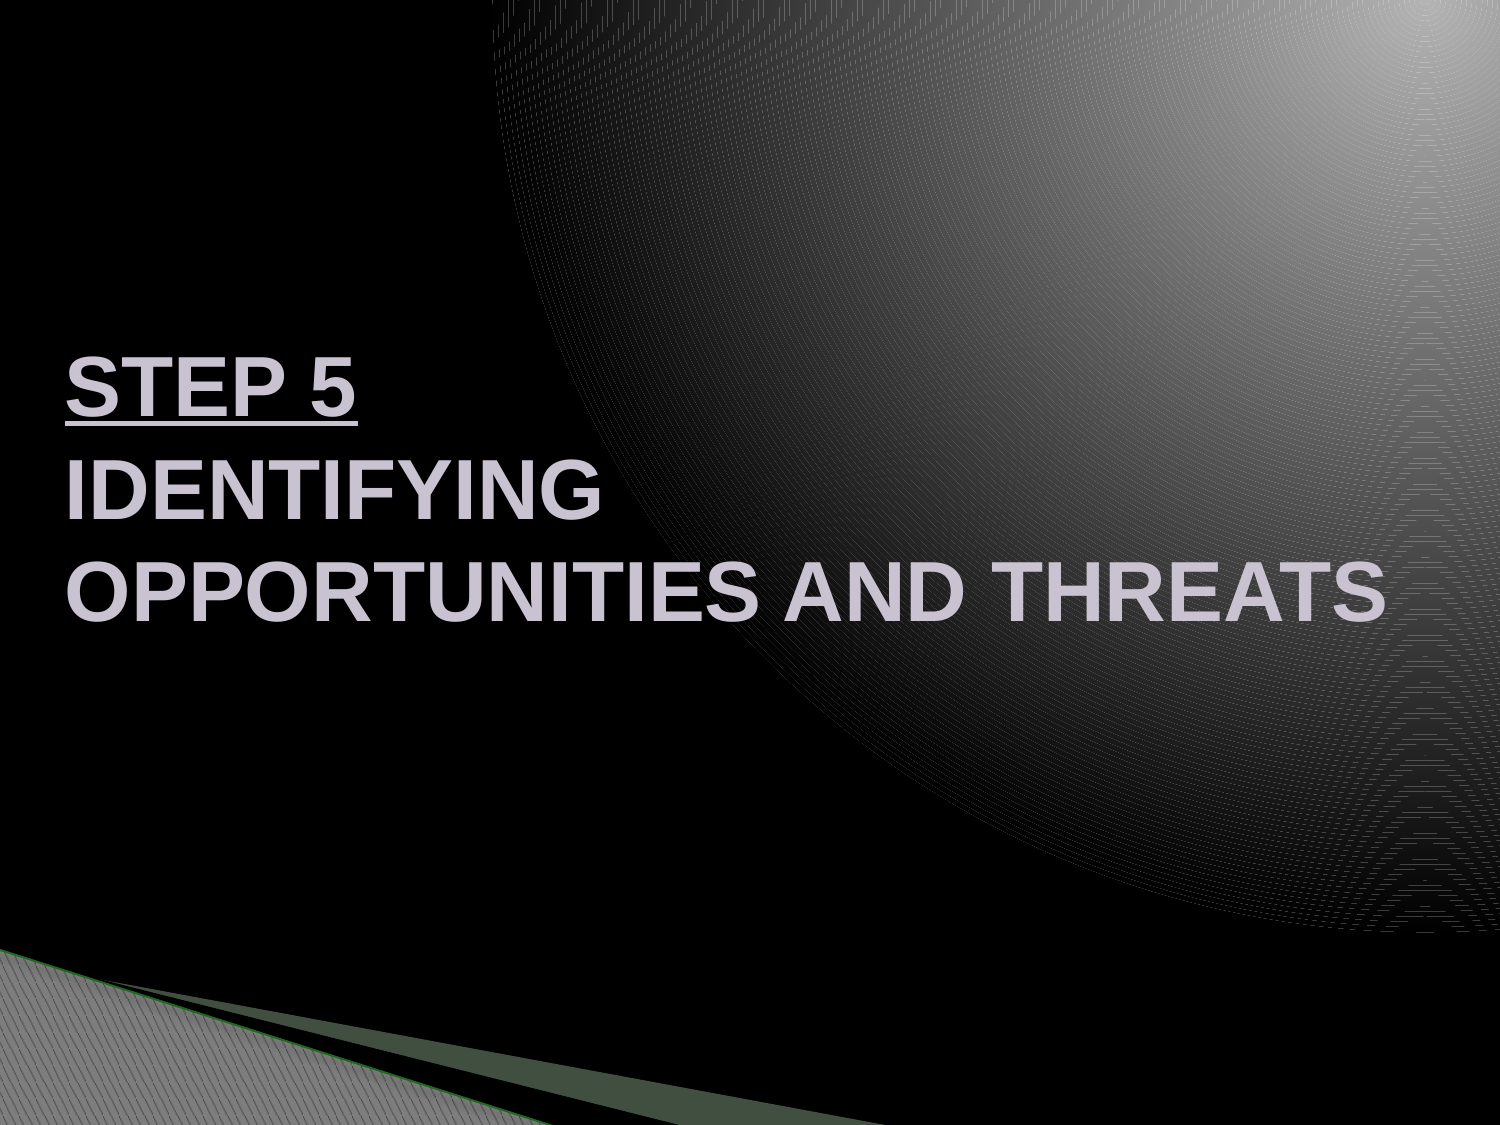

# STEP 5 IDENTIFYING OPPORTUNITIES AND THREATS